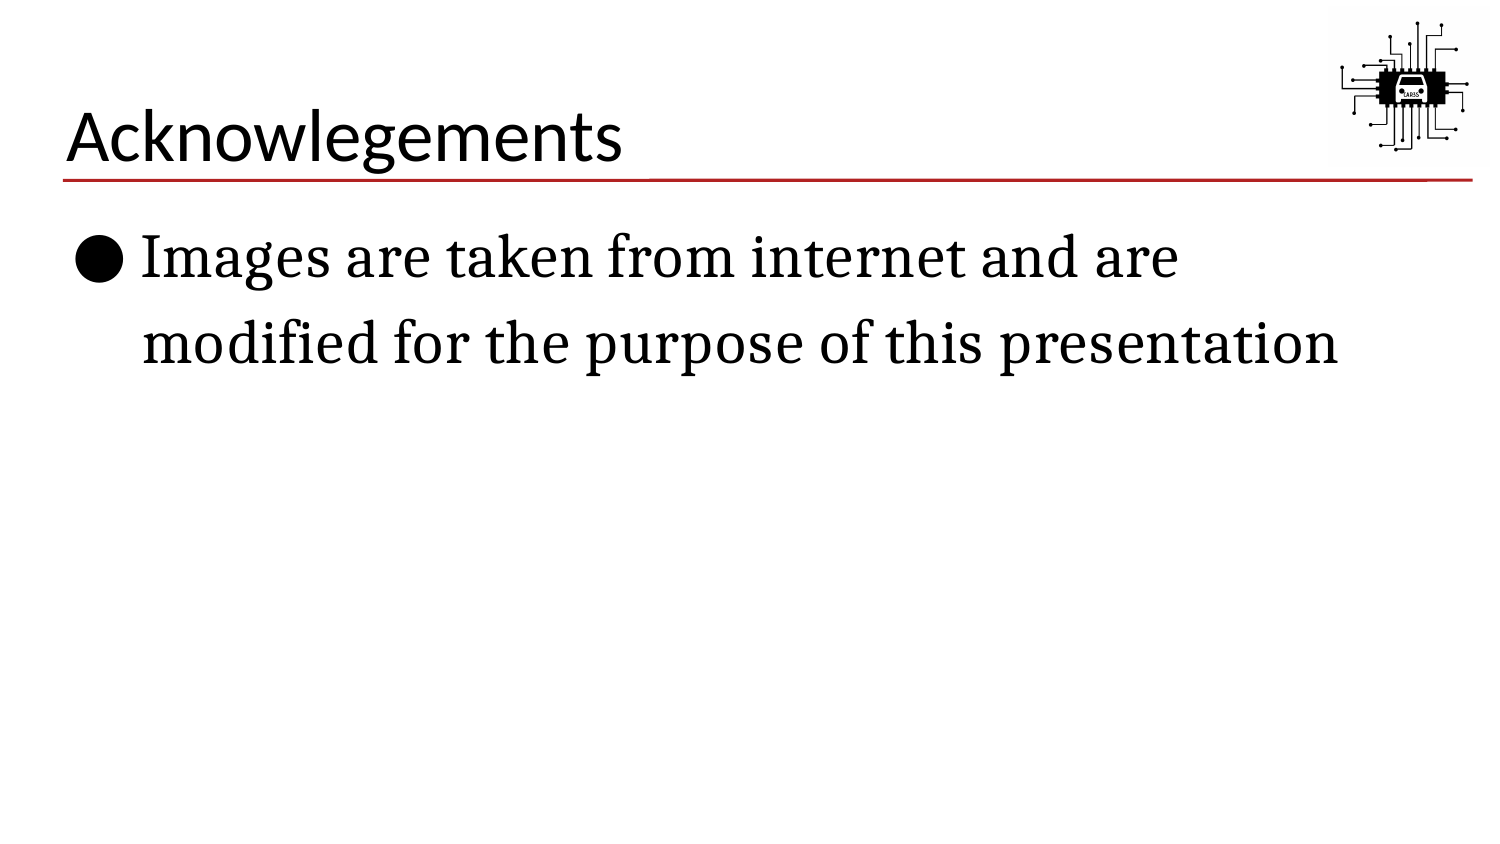

# Acknowlegements
Images are taken from internet and are modified for the purpose of this presentation
29